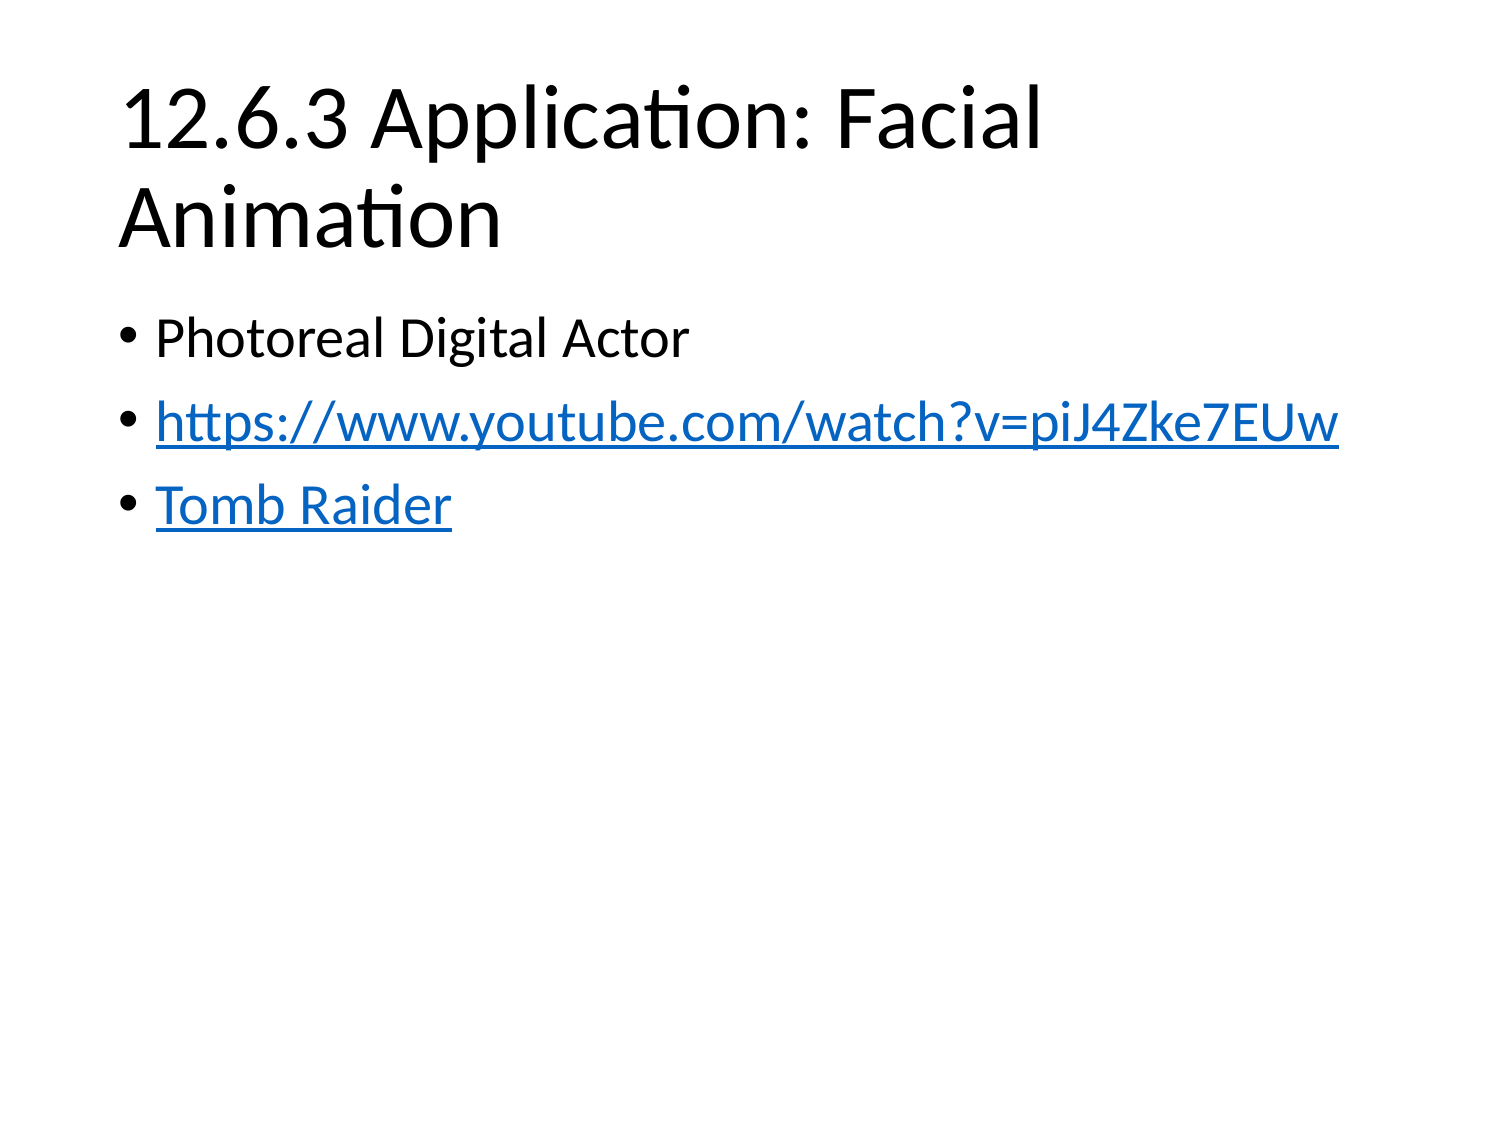

# 12.6.3 Application: Facial Animation
Photoreal Digital Actor
https://www.youtube.com/watch?v=piJ4Zke7EUw
Tomb Raider